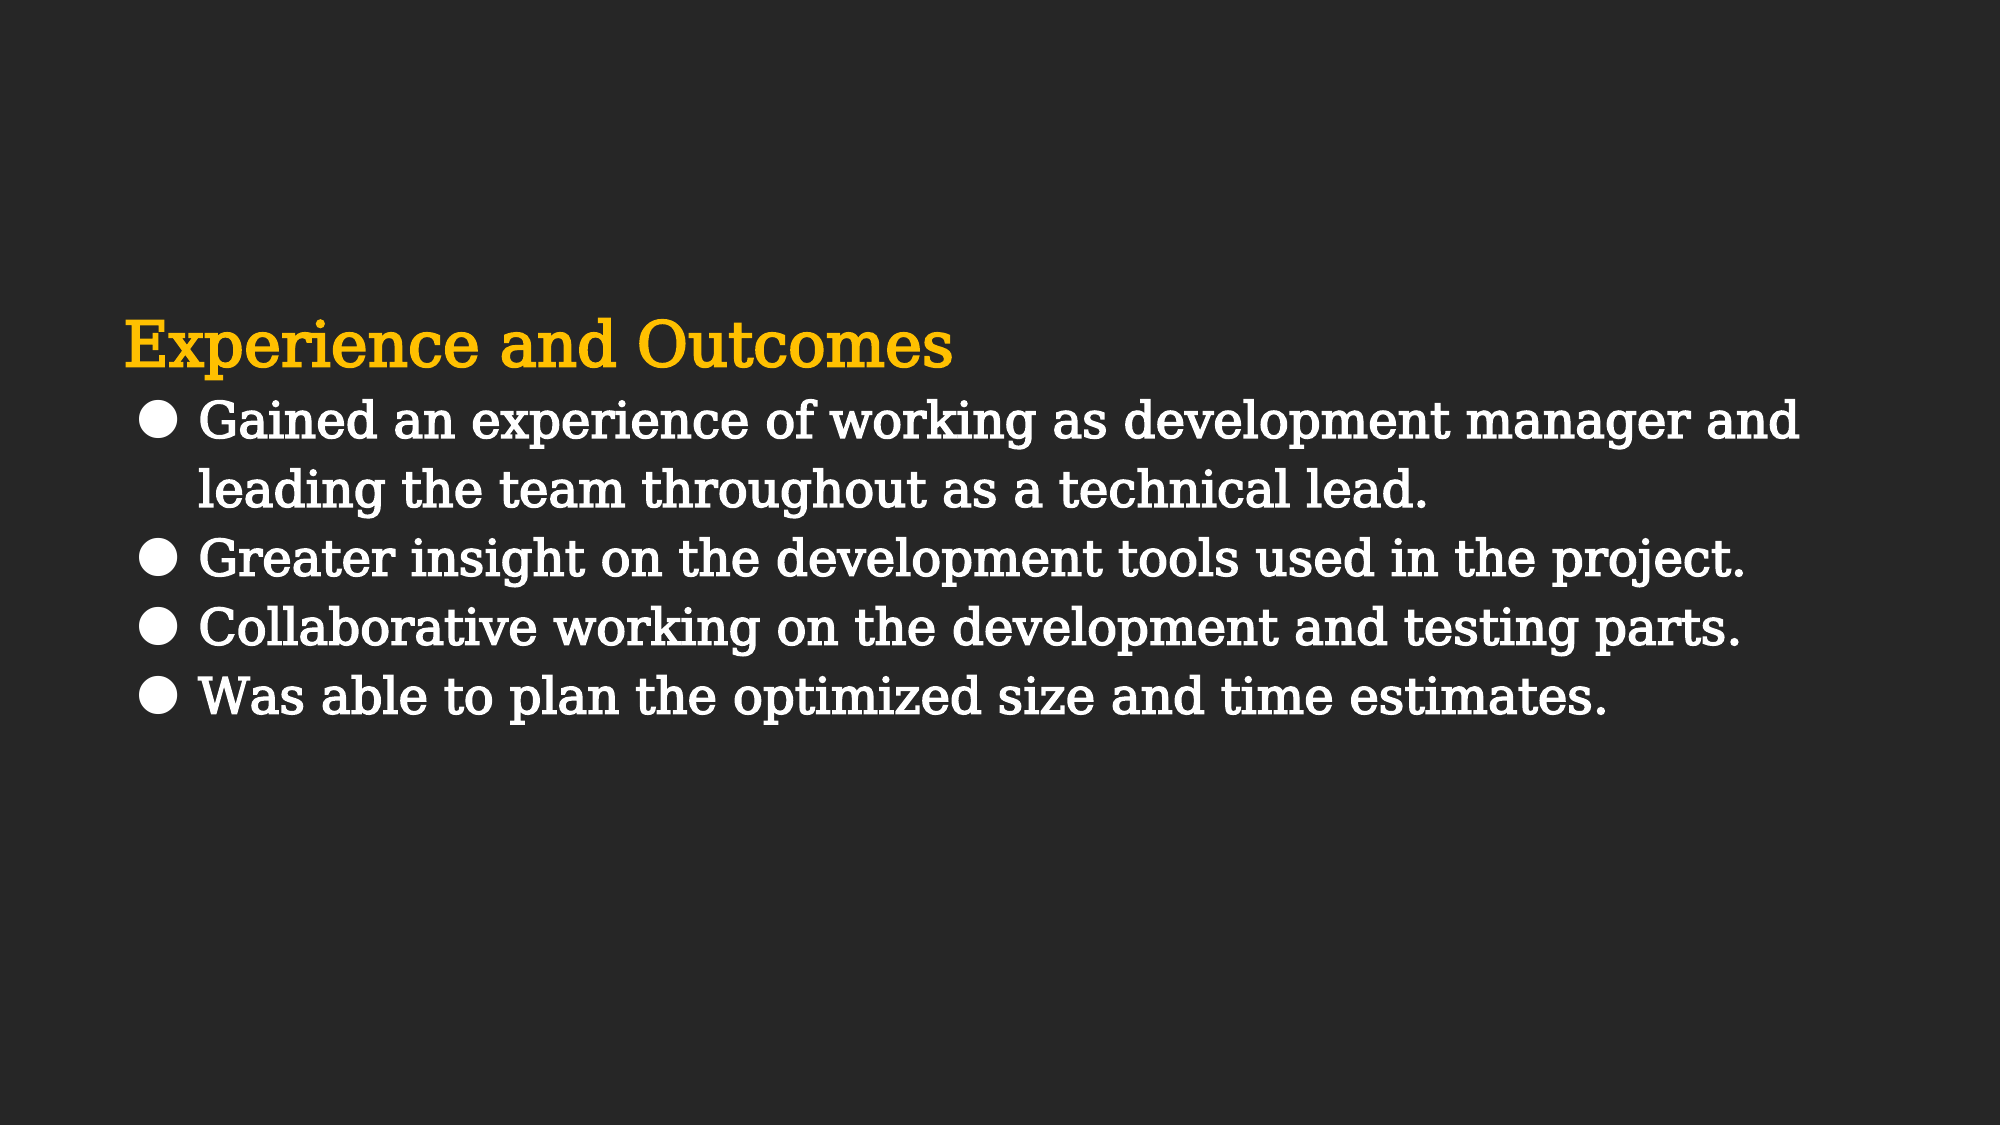

Experience and Outcomes
Gained an experience of working as development manager and leading the team throughout as a technical lead.
Greater insight on the development tools used in the project.
Collaborative working on the development and testing parts.
Was able to plan the optimized size and time estimates.